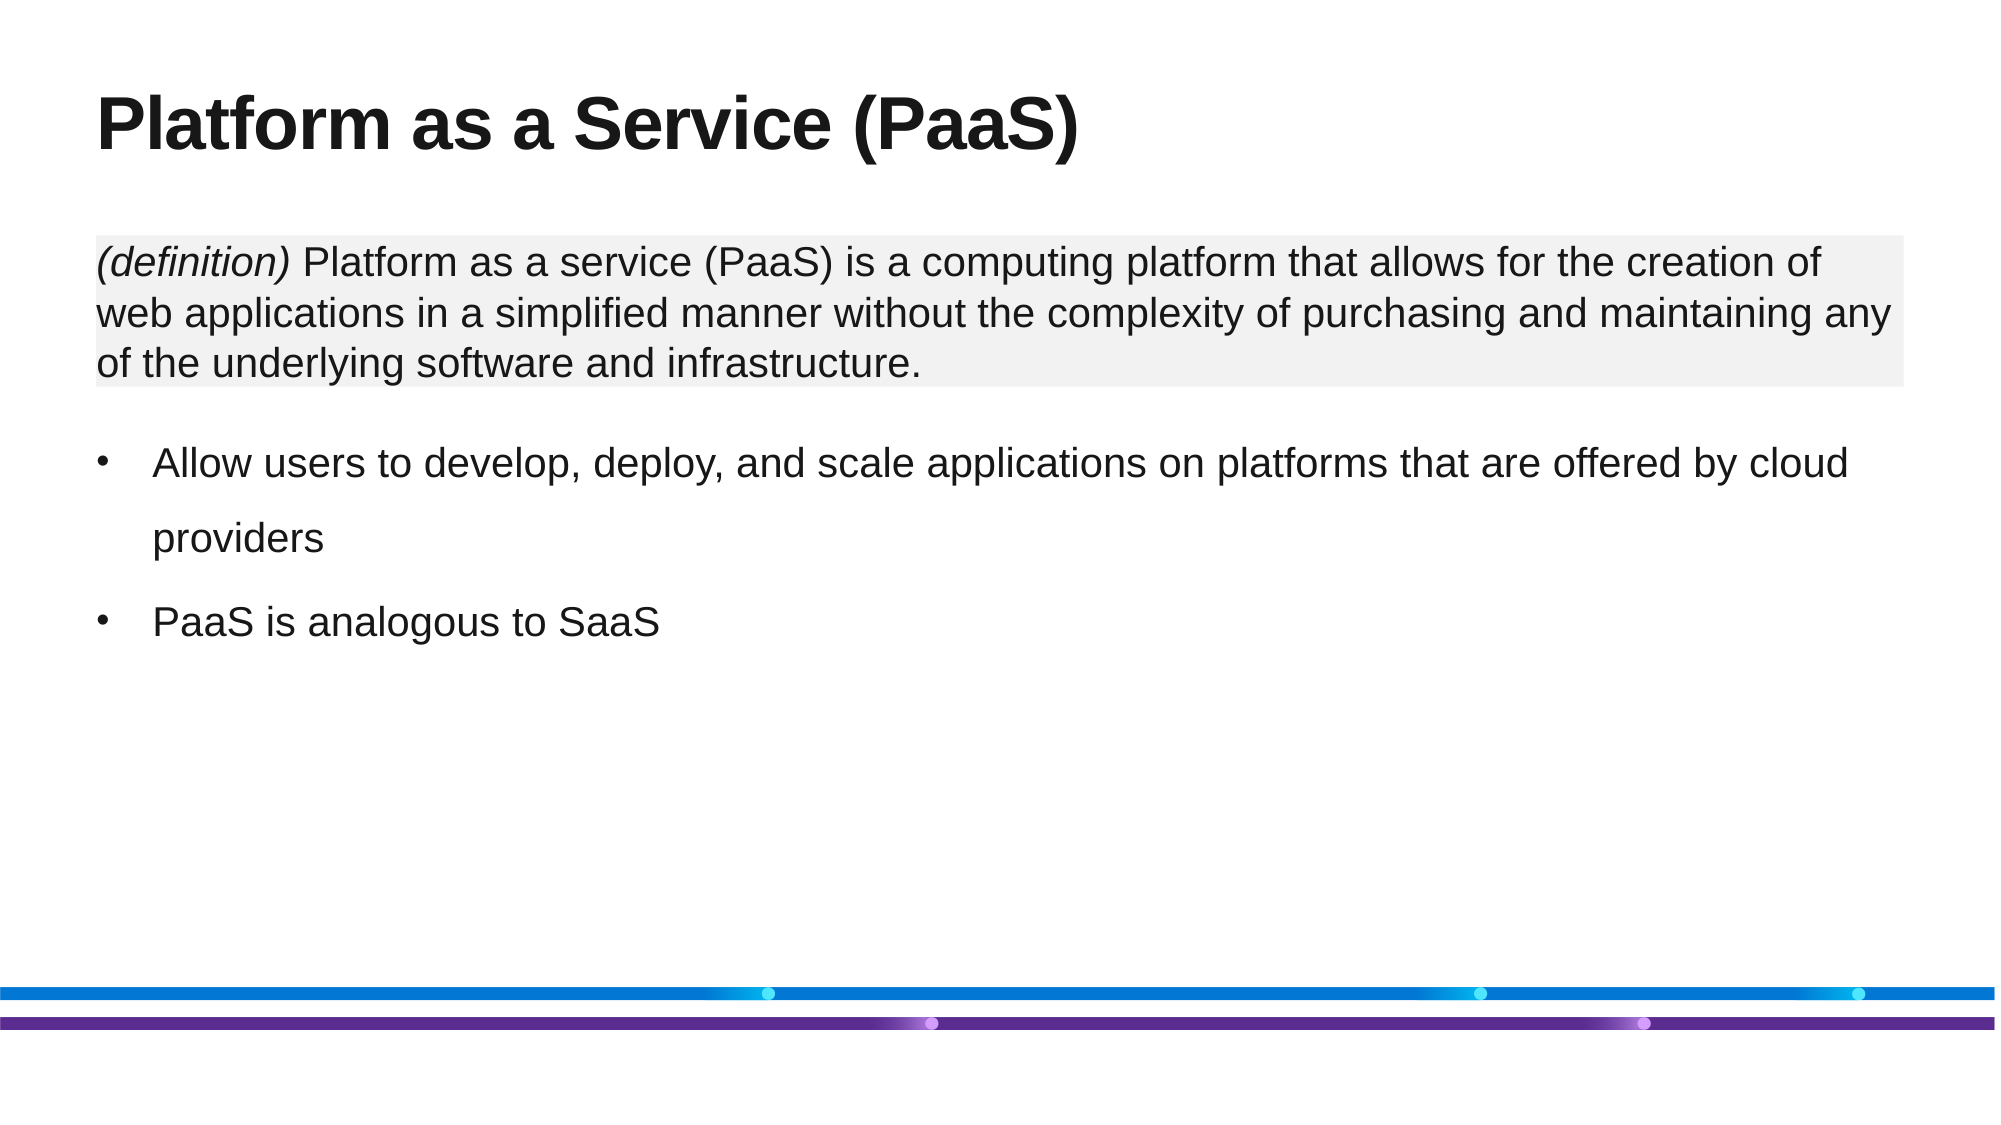

# Platform as a Service (PaaS)
(definition) Platform as a service (PaaS) is a computing platform that allows for the creation of web applications in a simplified manner without the complexity of purchasing and maintaining any of the underlying software and infrastructure.
Allow users to develop, deploy, and scale applications on platforms that are offered by cloud providers
PaaS is analogous to SaaS